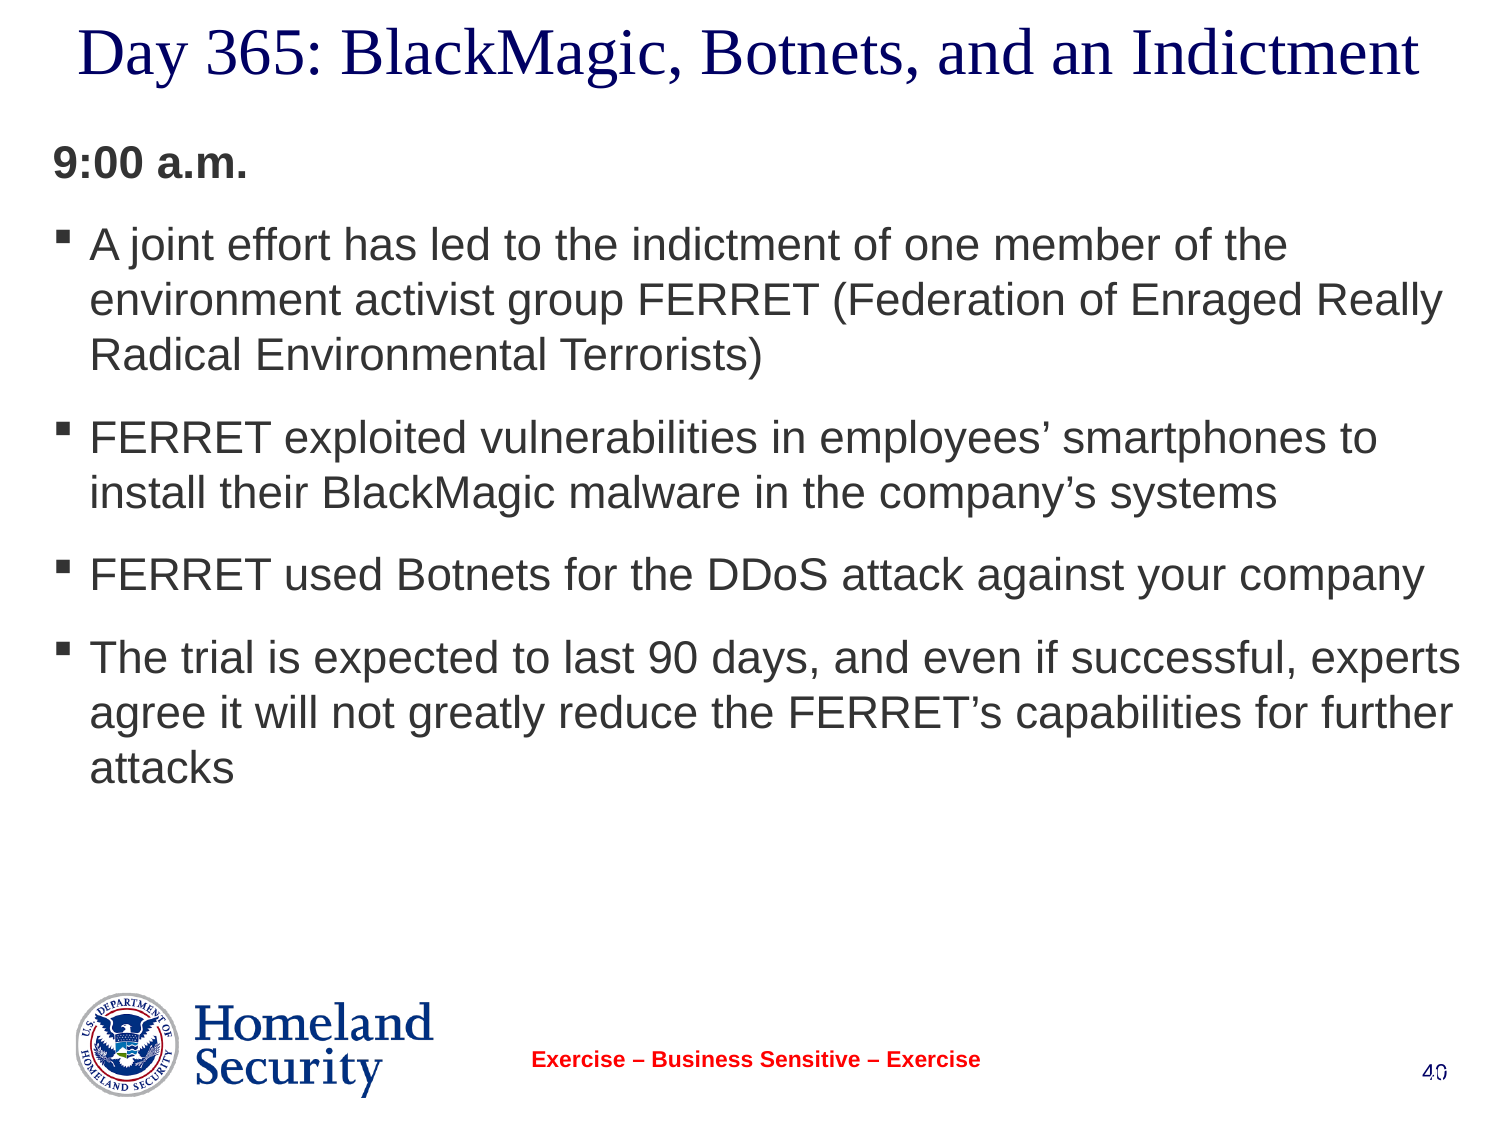

# Day 365: BlackMagic, Botnets, and an Indictment
9:00 a.m.
A joint effort has led to the indictment of one member of the environment activist group FERRET (Federation of Enraged Really Radical Environmental Terrorists)
FERRET exploited vulnerabilities in employees’ smartphones to install their BlackMagic malware in the company’s systems
FERRET used Botnets for the DDoS attack against your company
The trial is expected to last 90 days, and even if successful, experts agree it will not greatly reduce the FERRET’s capabilities for further attacks

Exercise – Business Sensitive – Exercise
40